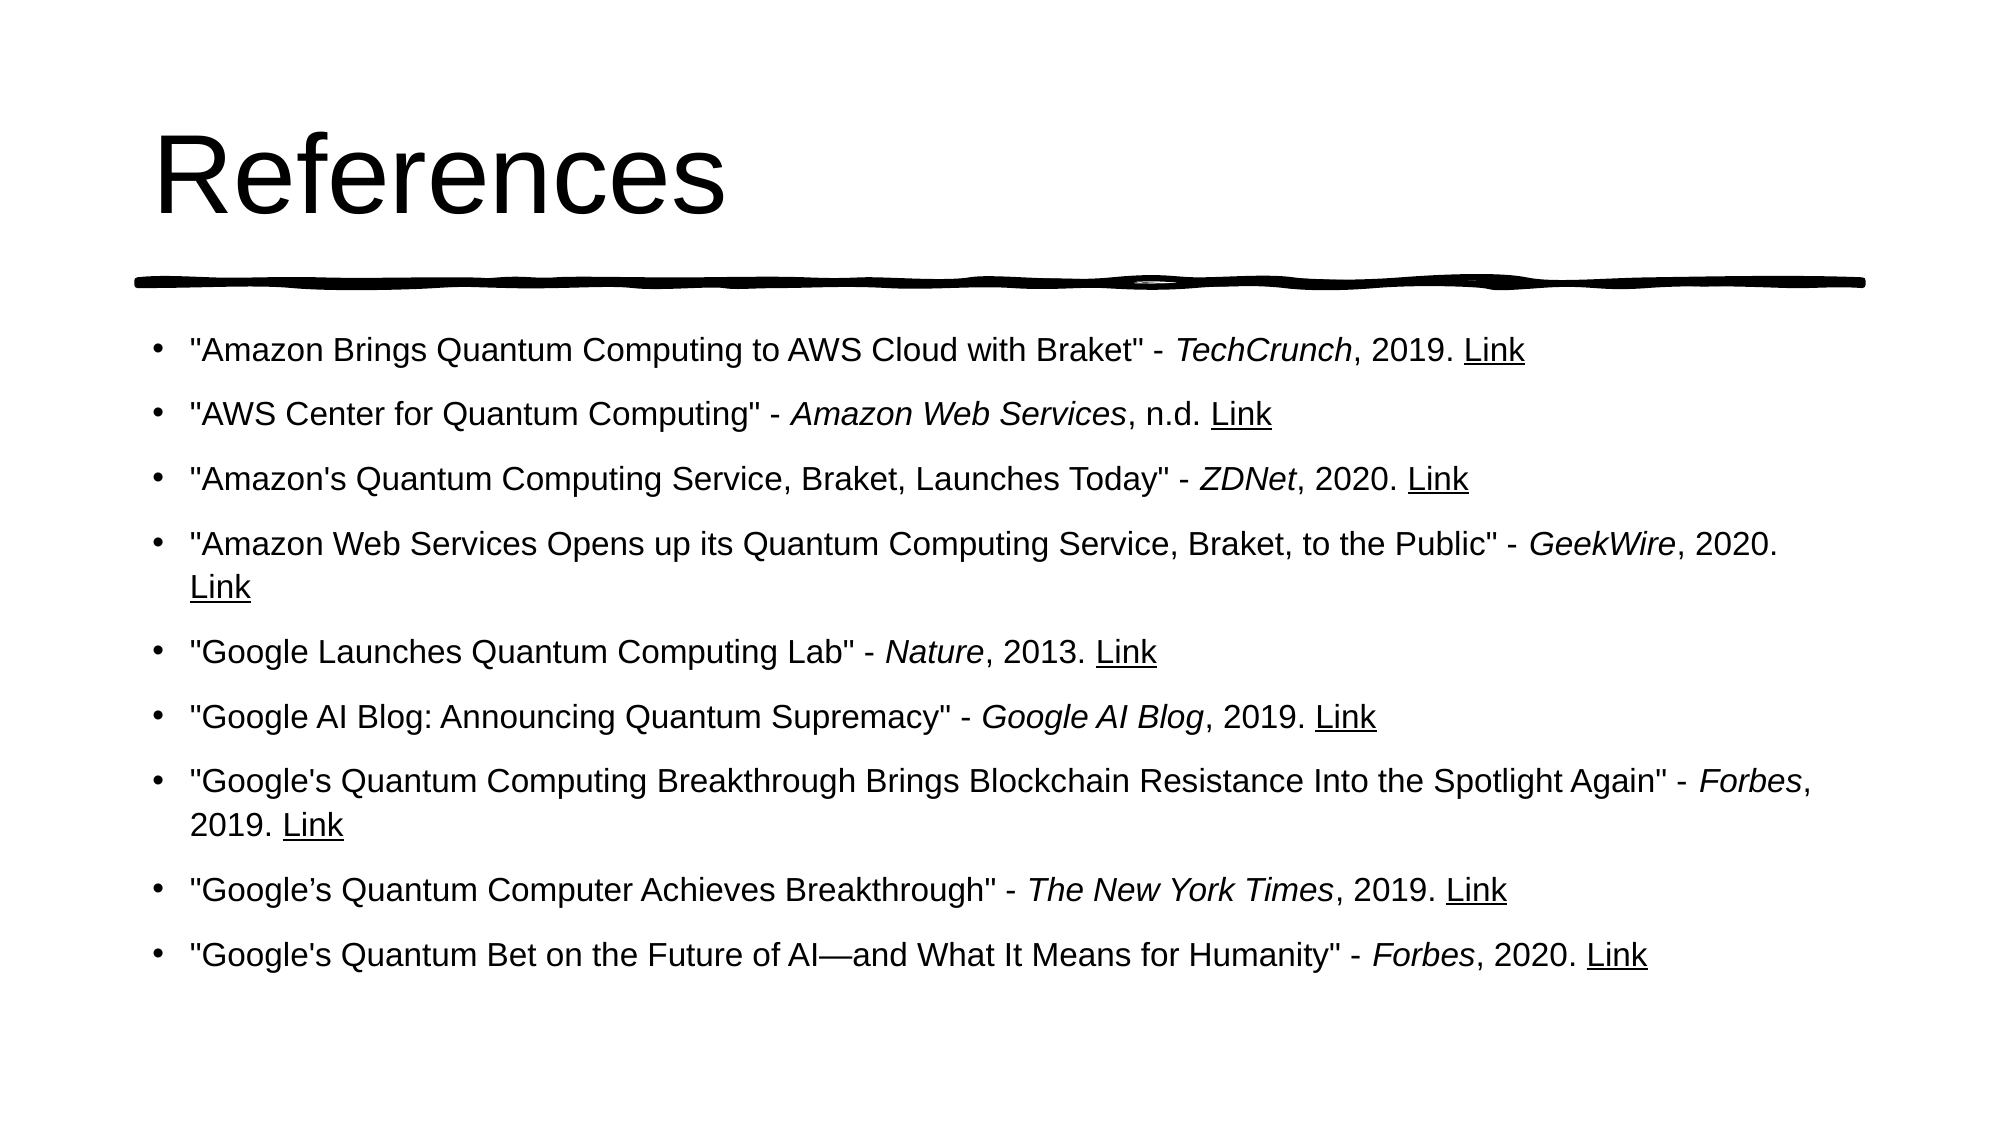

# References
"Amazon Brings Quantum Computing to AWS Cloud with Braket" - TechCrunch, 2019. Link
"AWS Center for Quantum Computing" - Amazon Web Services, n.d. Link
"Amazon's Quantum Computing Service, Braket, Launches Today" - ZDNet, 2020. Link
"Amazon Web Services Opens up its Quantum Computing Service, Braket, to the Public" - GeekWire, 2020. Link
"Google Launches Quantum Computing Lab" - Nature, 2013. Link
"Google AI Blog: Announcing Quantum Supremacy" - Google AI Blog, 2019. Link
"Google's Quantum Computing Breakthrough Brings Blockchain Resistance Into the Spotlight Again" - Forbes, 2019. Link
"Google’s Quantum Computer Achieves Breakthrough" - The New York Times, 2019. Link
"Google's Quantum Bet on the Future of AI—and What It Means for Humanity" - Forbes, 2020. Link